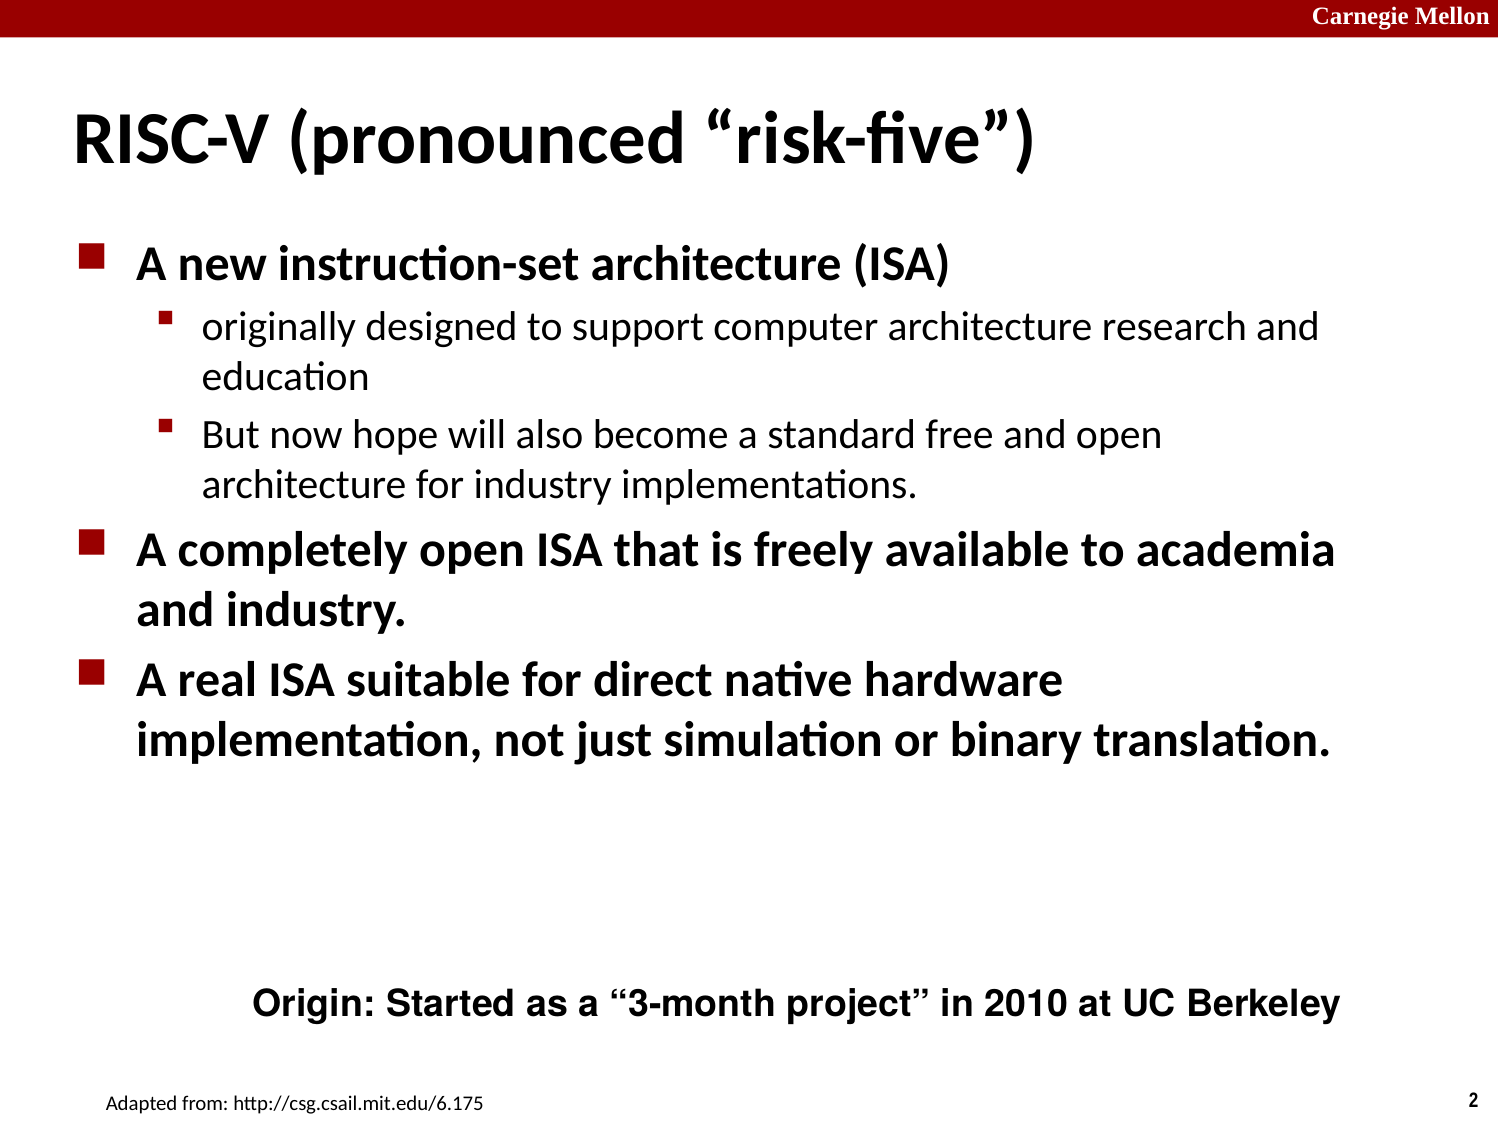

# RISC-V (pronounced “risk-five”)
A new instruction-set architecture (ISA)
originally designed to support computer architecture research and education
But now hope will also become a standard free and open architecture for industry implementations.
A completely open ISA that is freely available to academia and industry.
A real ISA suitable for direct native hardware implementation, not just simulation or binary translation.
Origin: Started as a “3-month project” in 2010 at UC Berkeley